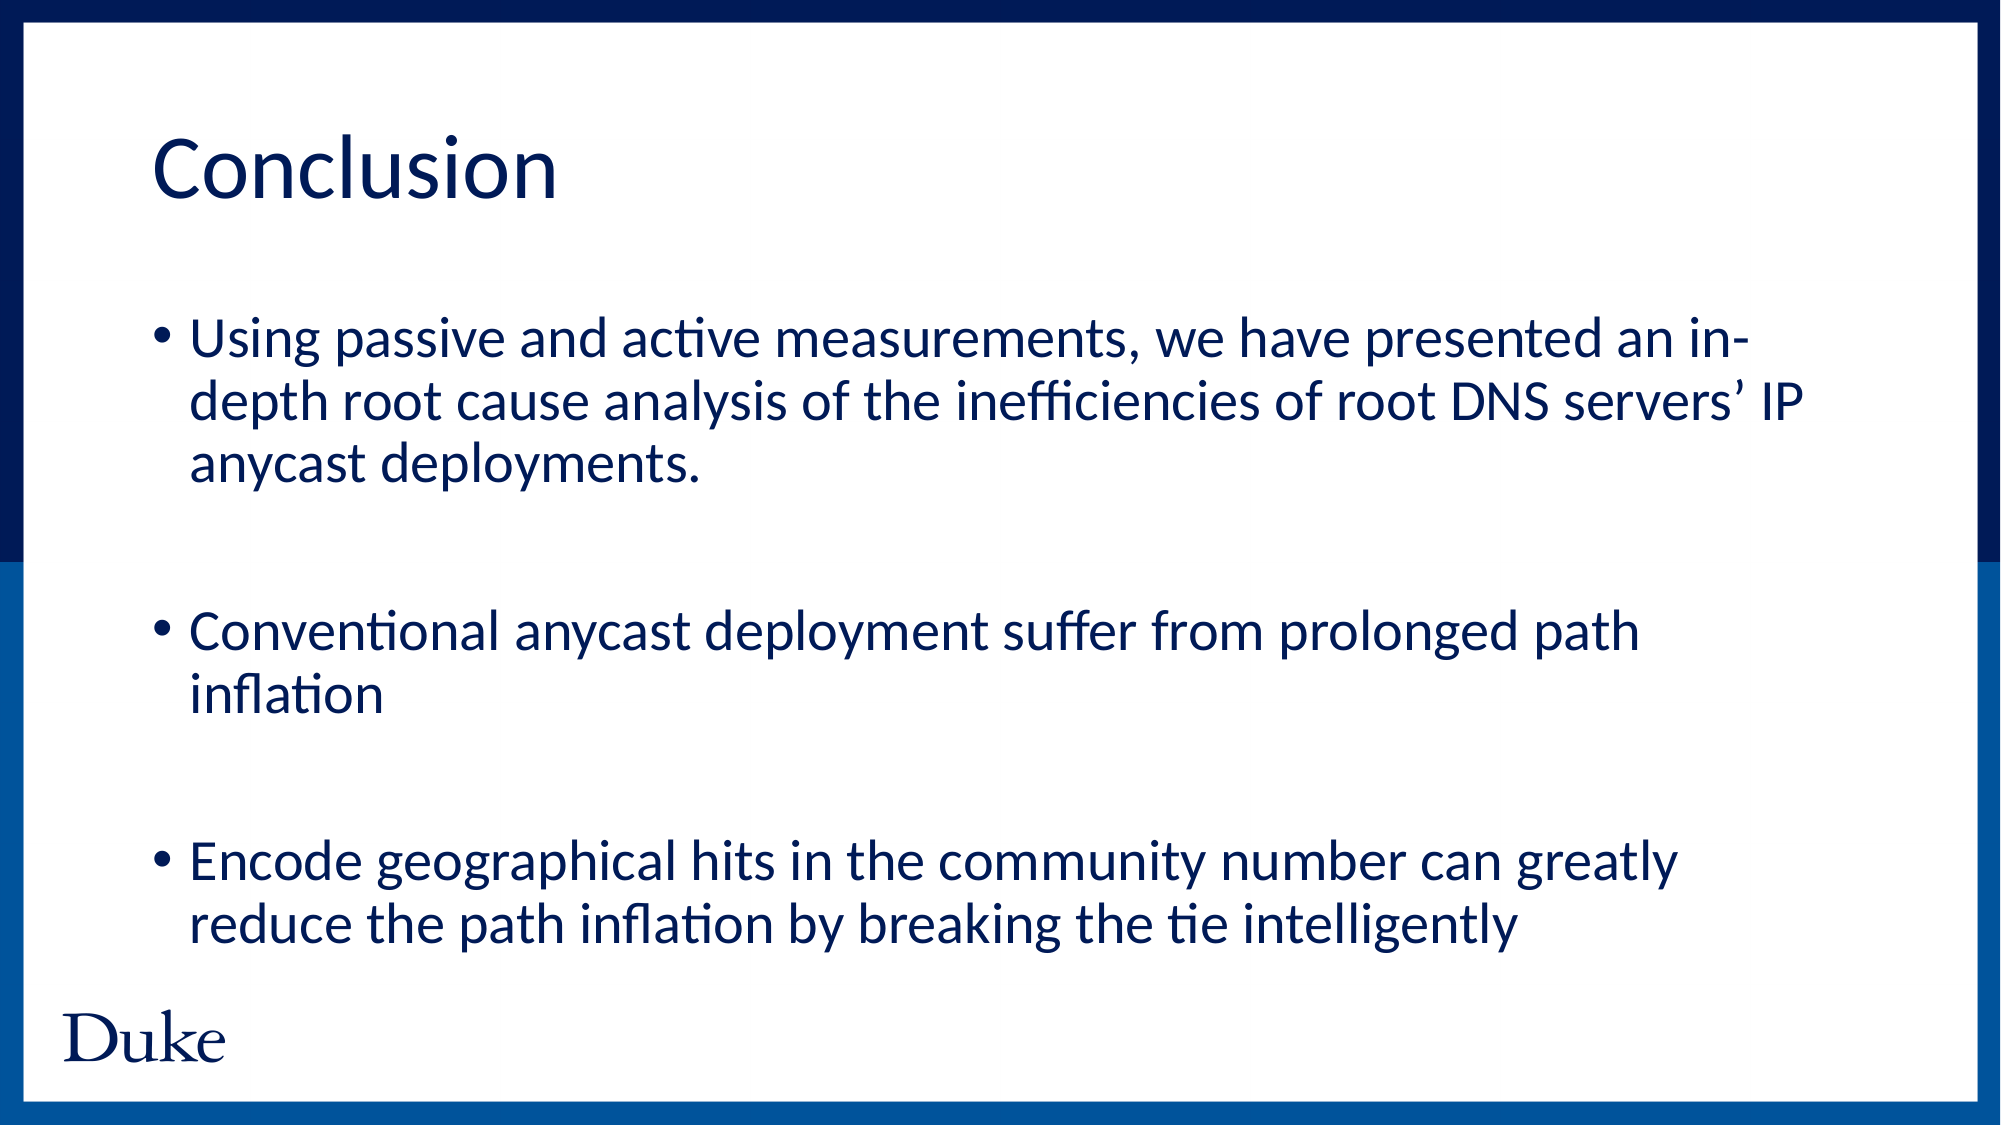

# Conclusion
Using passive and active measurements, we have presented an in-depth root cause analysis of the inefficiencies of root DNS servers’ IP anycast deployments.

Conventional anycast deployment suffer from prolonged path inflation

Encode geographical hits in the community number can greatly reduce the path inflation by breaking the tie intelligently